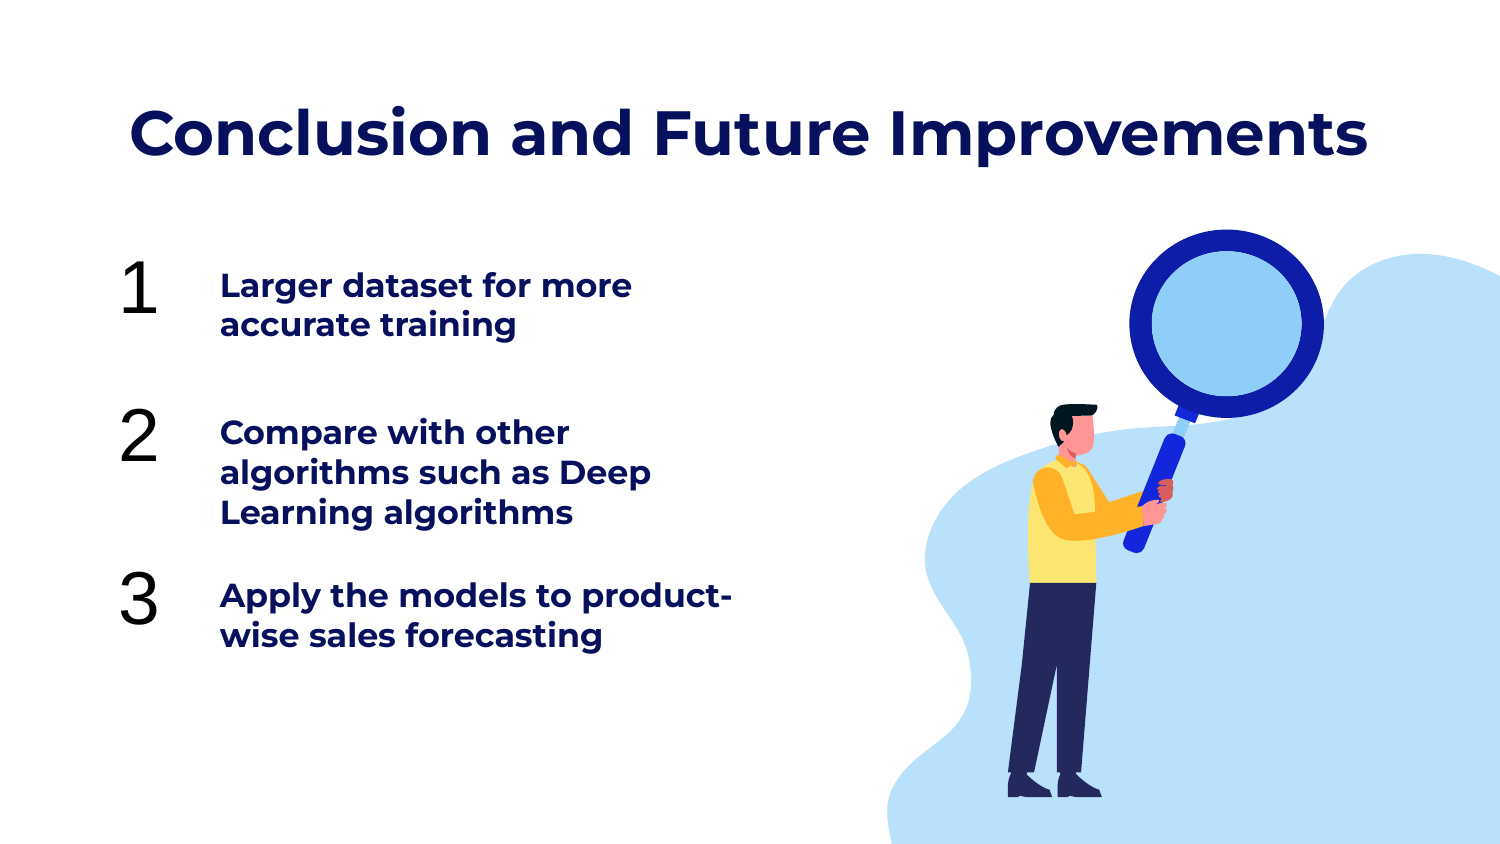

# Conclusion and Future Improvements
1

Larger dataset for more accurate training

2
Compare with other algorithms such as Deep Learning algorithms
3
Apply the models to product-wise sales forecasting